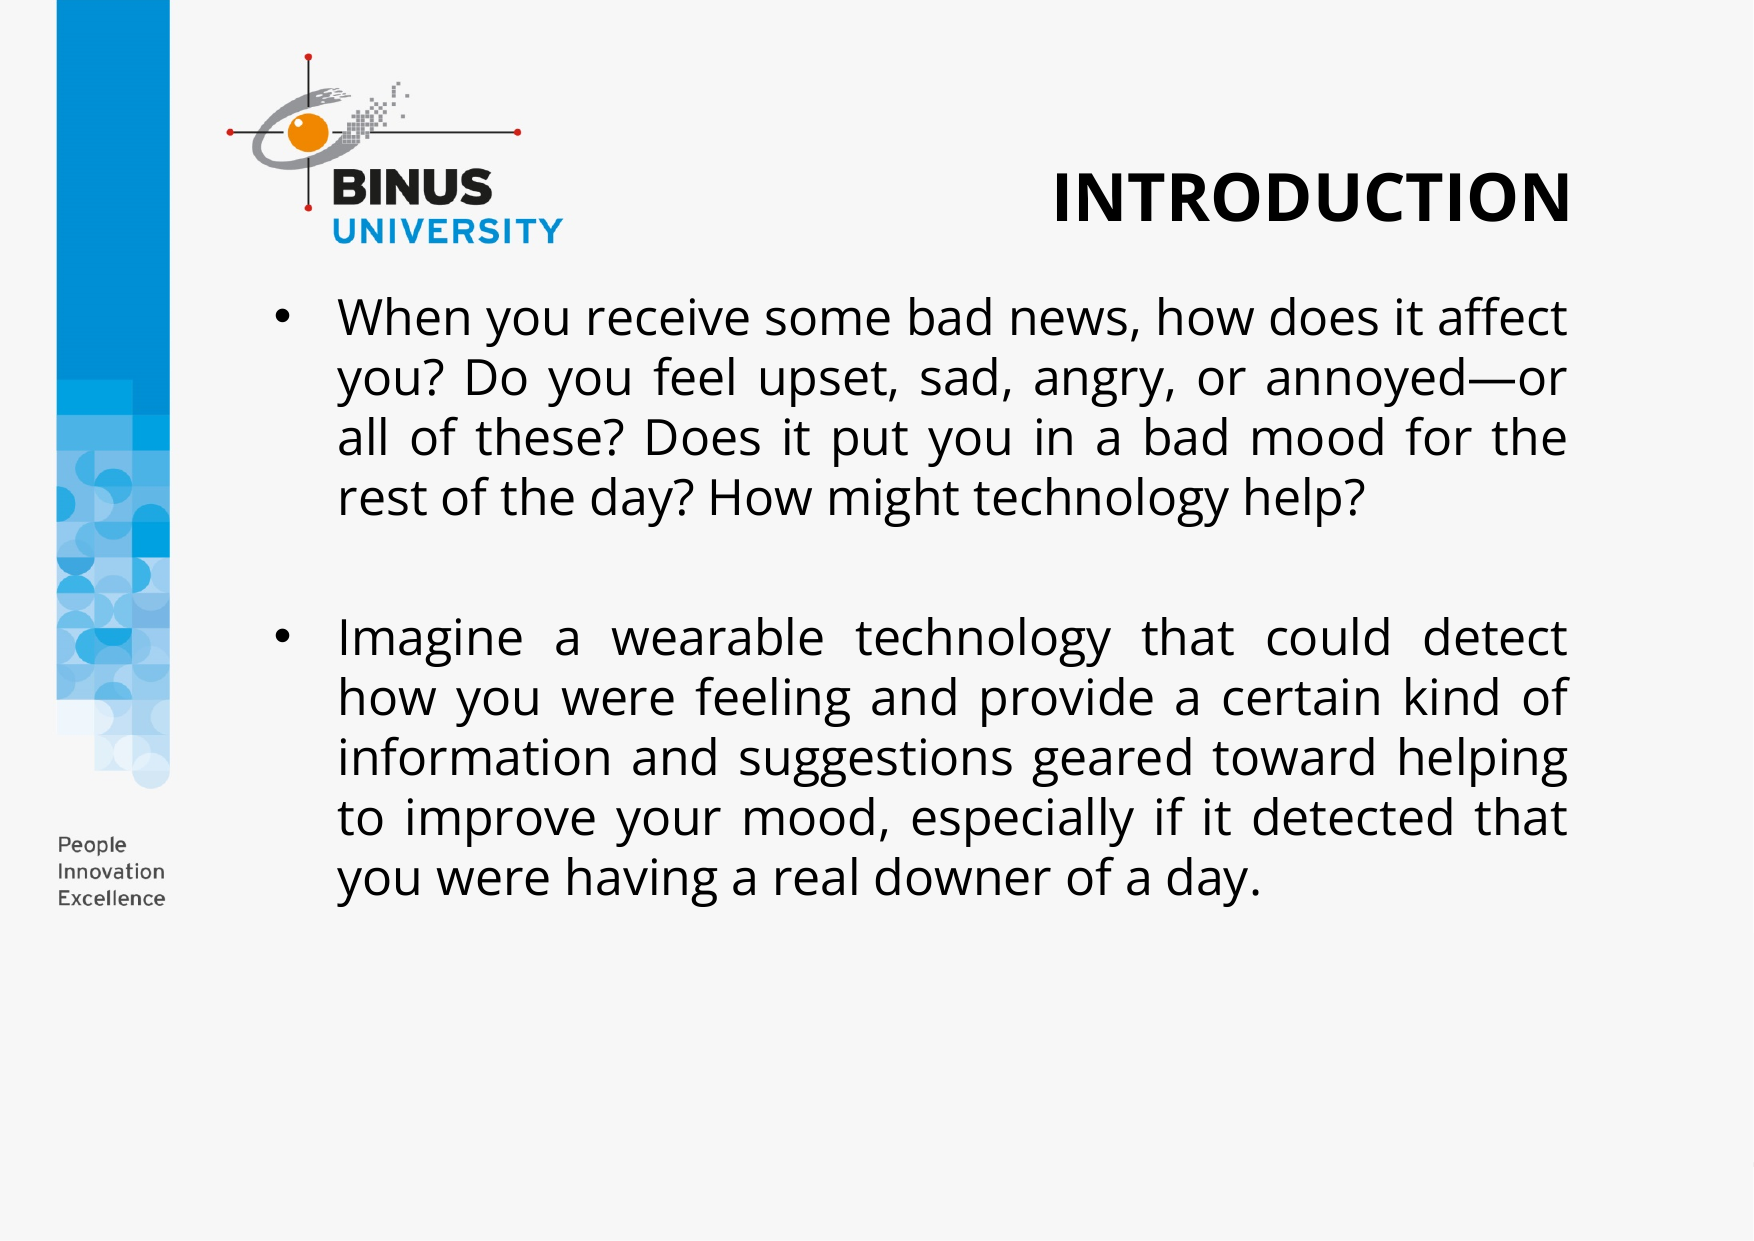

INTRODUCTION
When you receive some bad news, how does it affect you? Do you feel upset, sad, angry, or annoyed—or all of these? Does it put you in a bad mood for the rest of the day? How might technology help?

Imagine a wearable technology that could detect how you were feeling and provide a certain kind of information and suggestions geared toward helping to improve your mood, especially if it detected that you were having a real downer of a day.